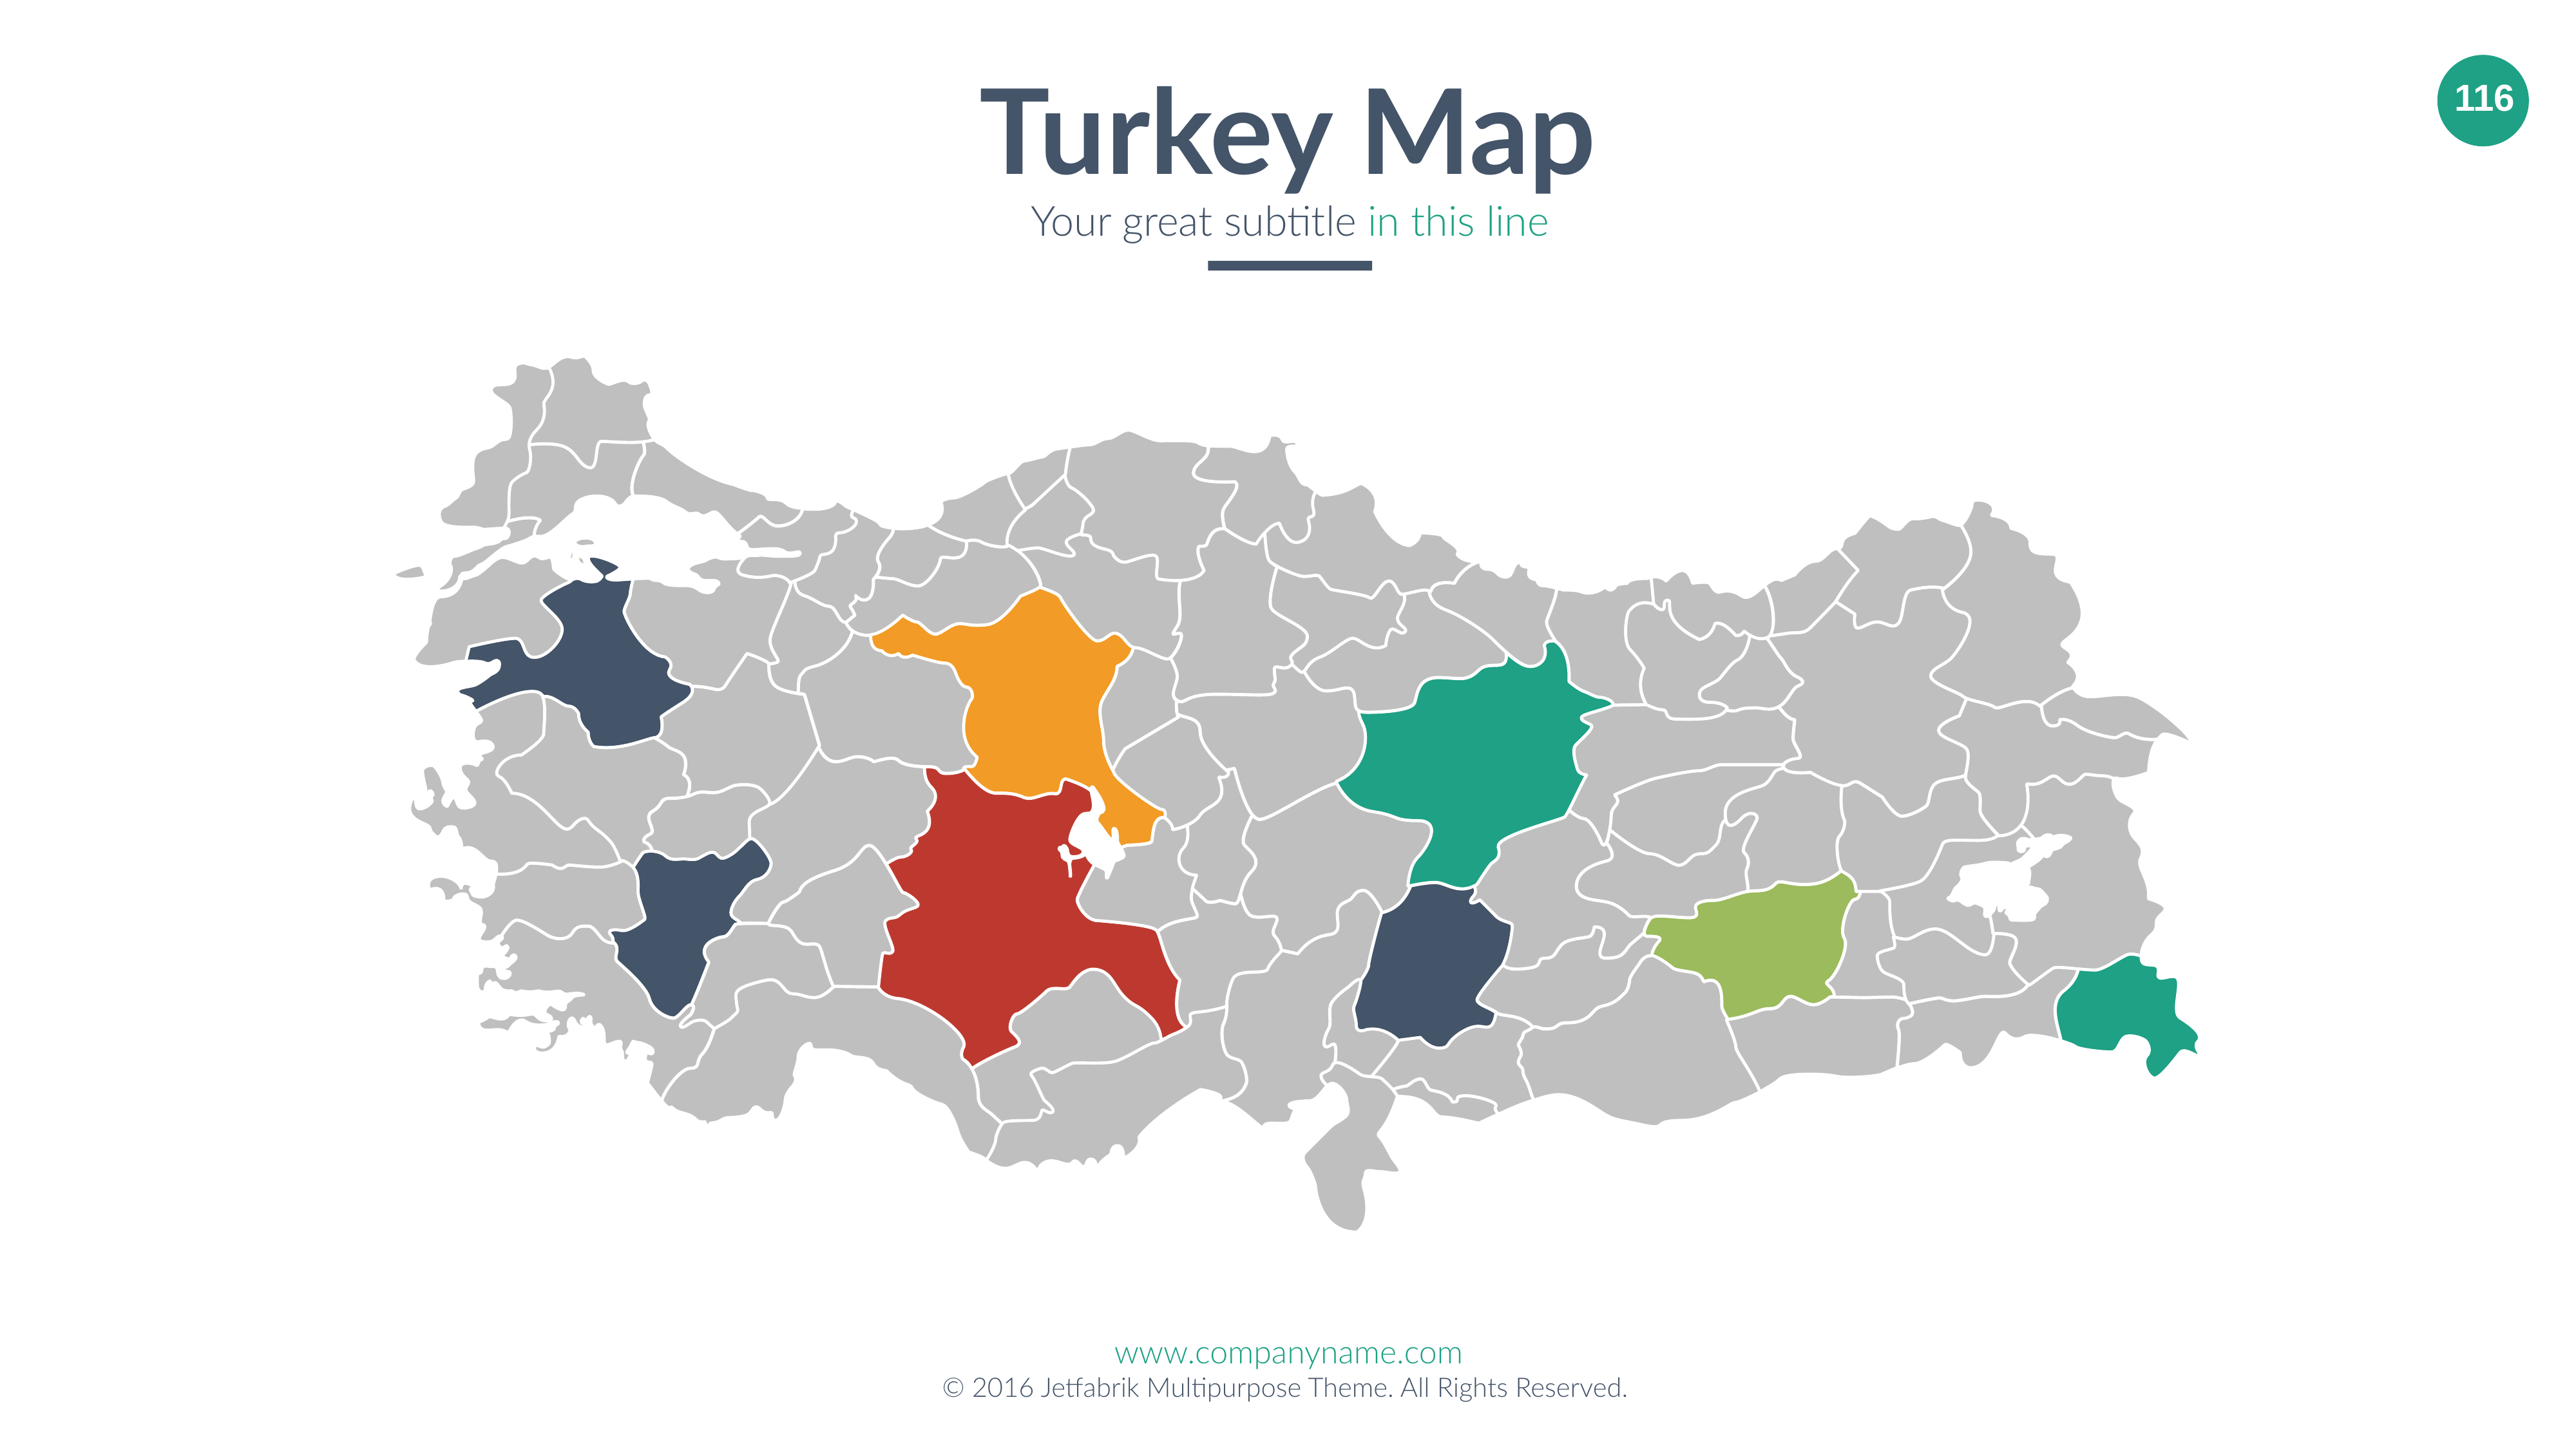

Turkey Map
Your great subtitle in this line